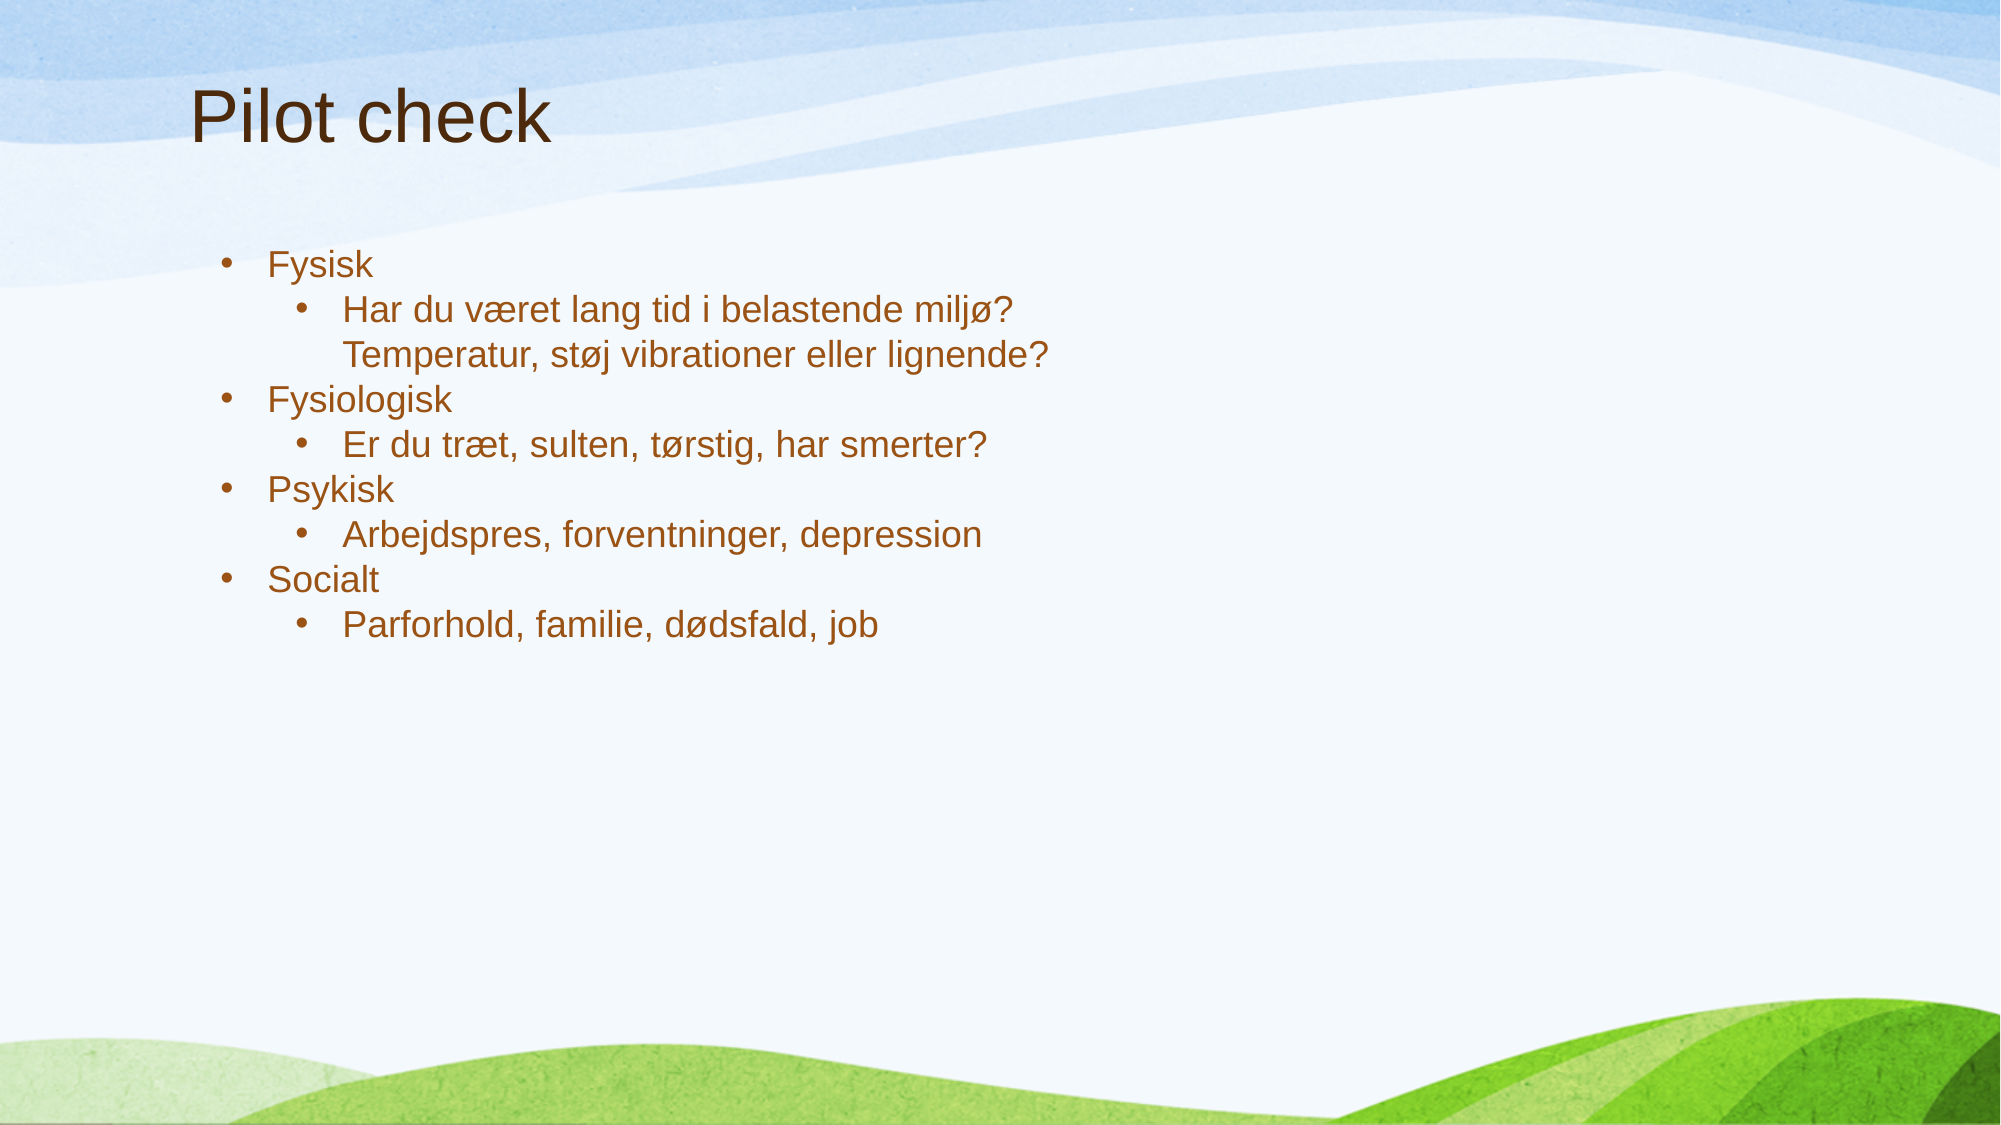

# Pilot check
Fysisk
Har du været lang tid i belastende miljø?
Temperatur, støj vibrationer eller lignende?
Fysiologisk
Er du træt, sulten, tørstig, har smerter?
Psykisk
Arbejdspres, forventninger, depression
Socialt
Parforhold, familie, dødsfald, job